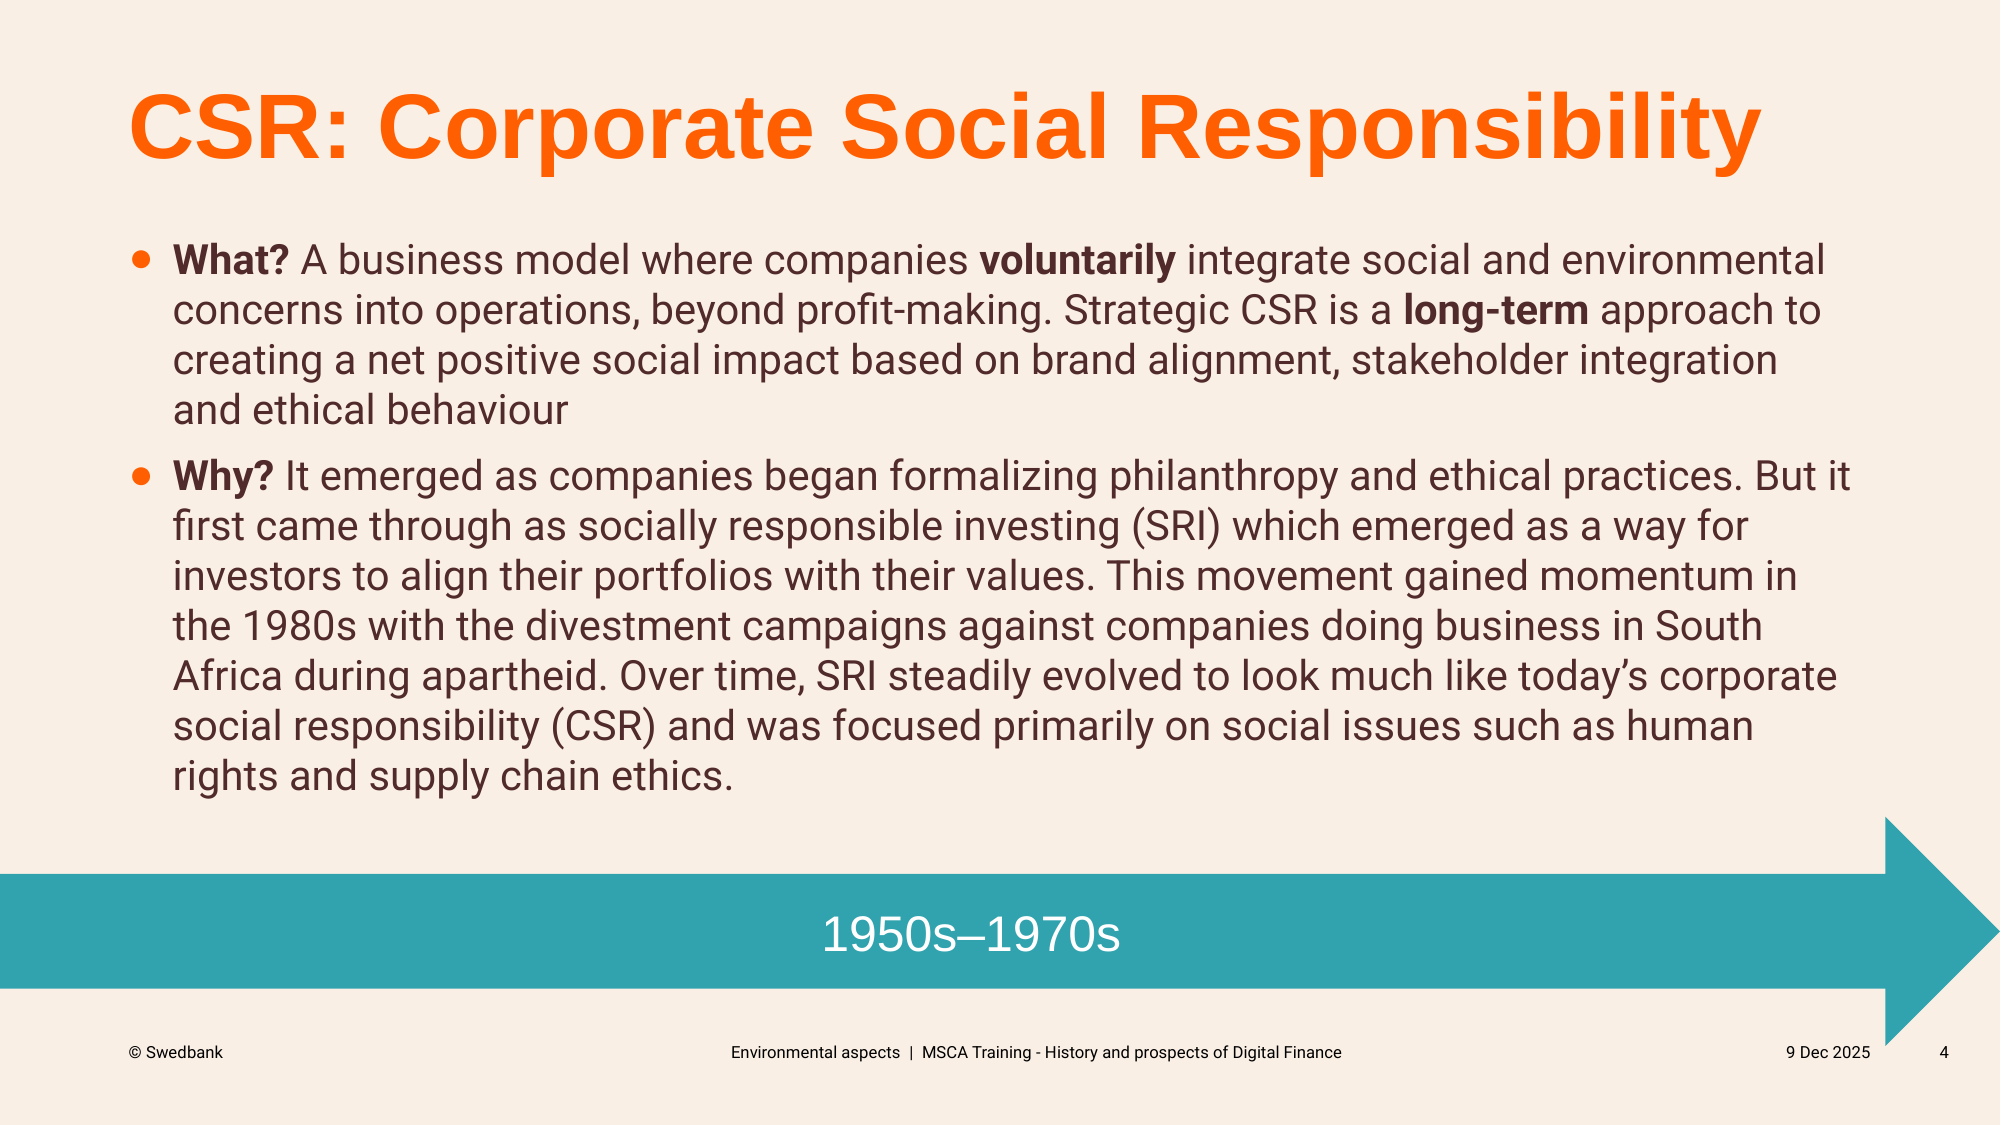

1950s–1970s
# CSR: Corporate Social Responsibility
What? A business model where companies voluntarily integrate social and environmental concerns into operations, beyond profit-making. Strategic CSR is a long-term approach to creating a net positive social impact based on brand alignment, stakeholder integration and ethical behaviour
Why? It emerged as companies began formalizing philanthropy and ethical practices. But it first came through as socially responsible investing (SRI) which emerged as a way for investors to align their portfolios with their values. This movement gained momentum in the 1980s with the divestment campaigns against companies doing business in South Africa during apartheid. Over time, SRI steadily evolved to look much like today’s corporate social responsibility (CSR) and was focused primarily on social issues such as human rights and supply chain ethics.
Environmental aspects  |  MSCA Training - History and prospects of Digital Finance

9 Dec 2025
4